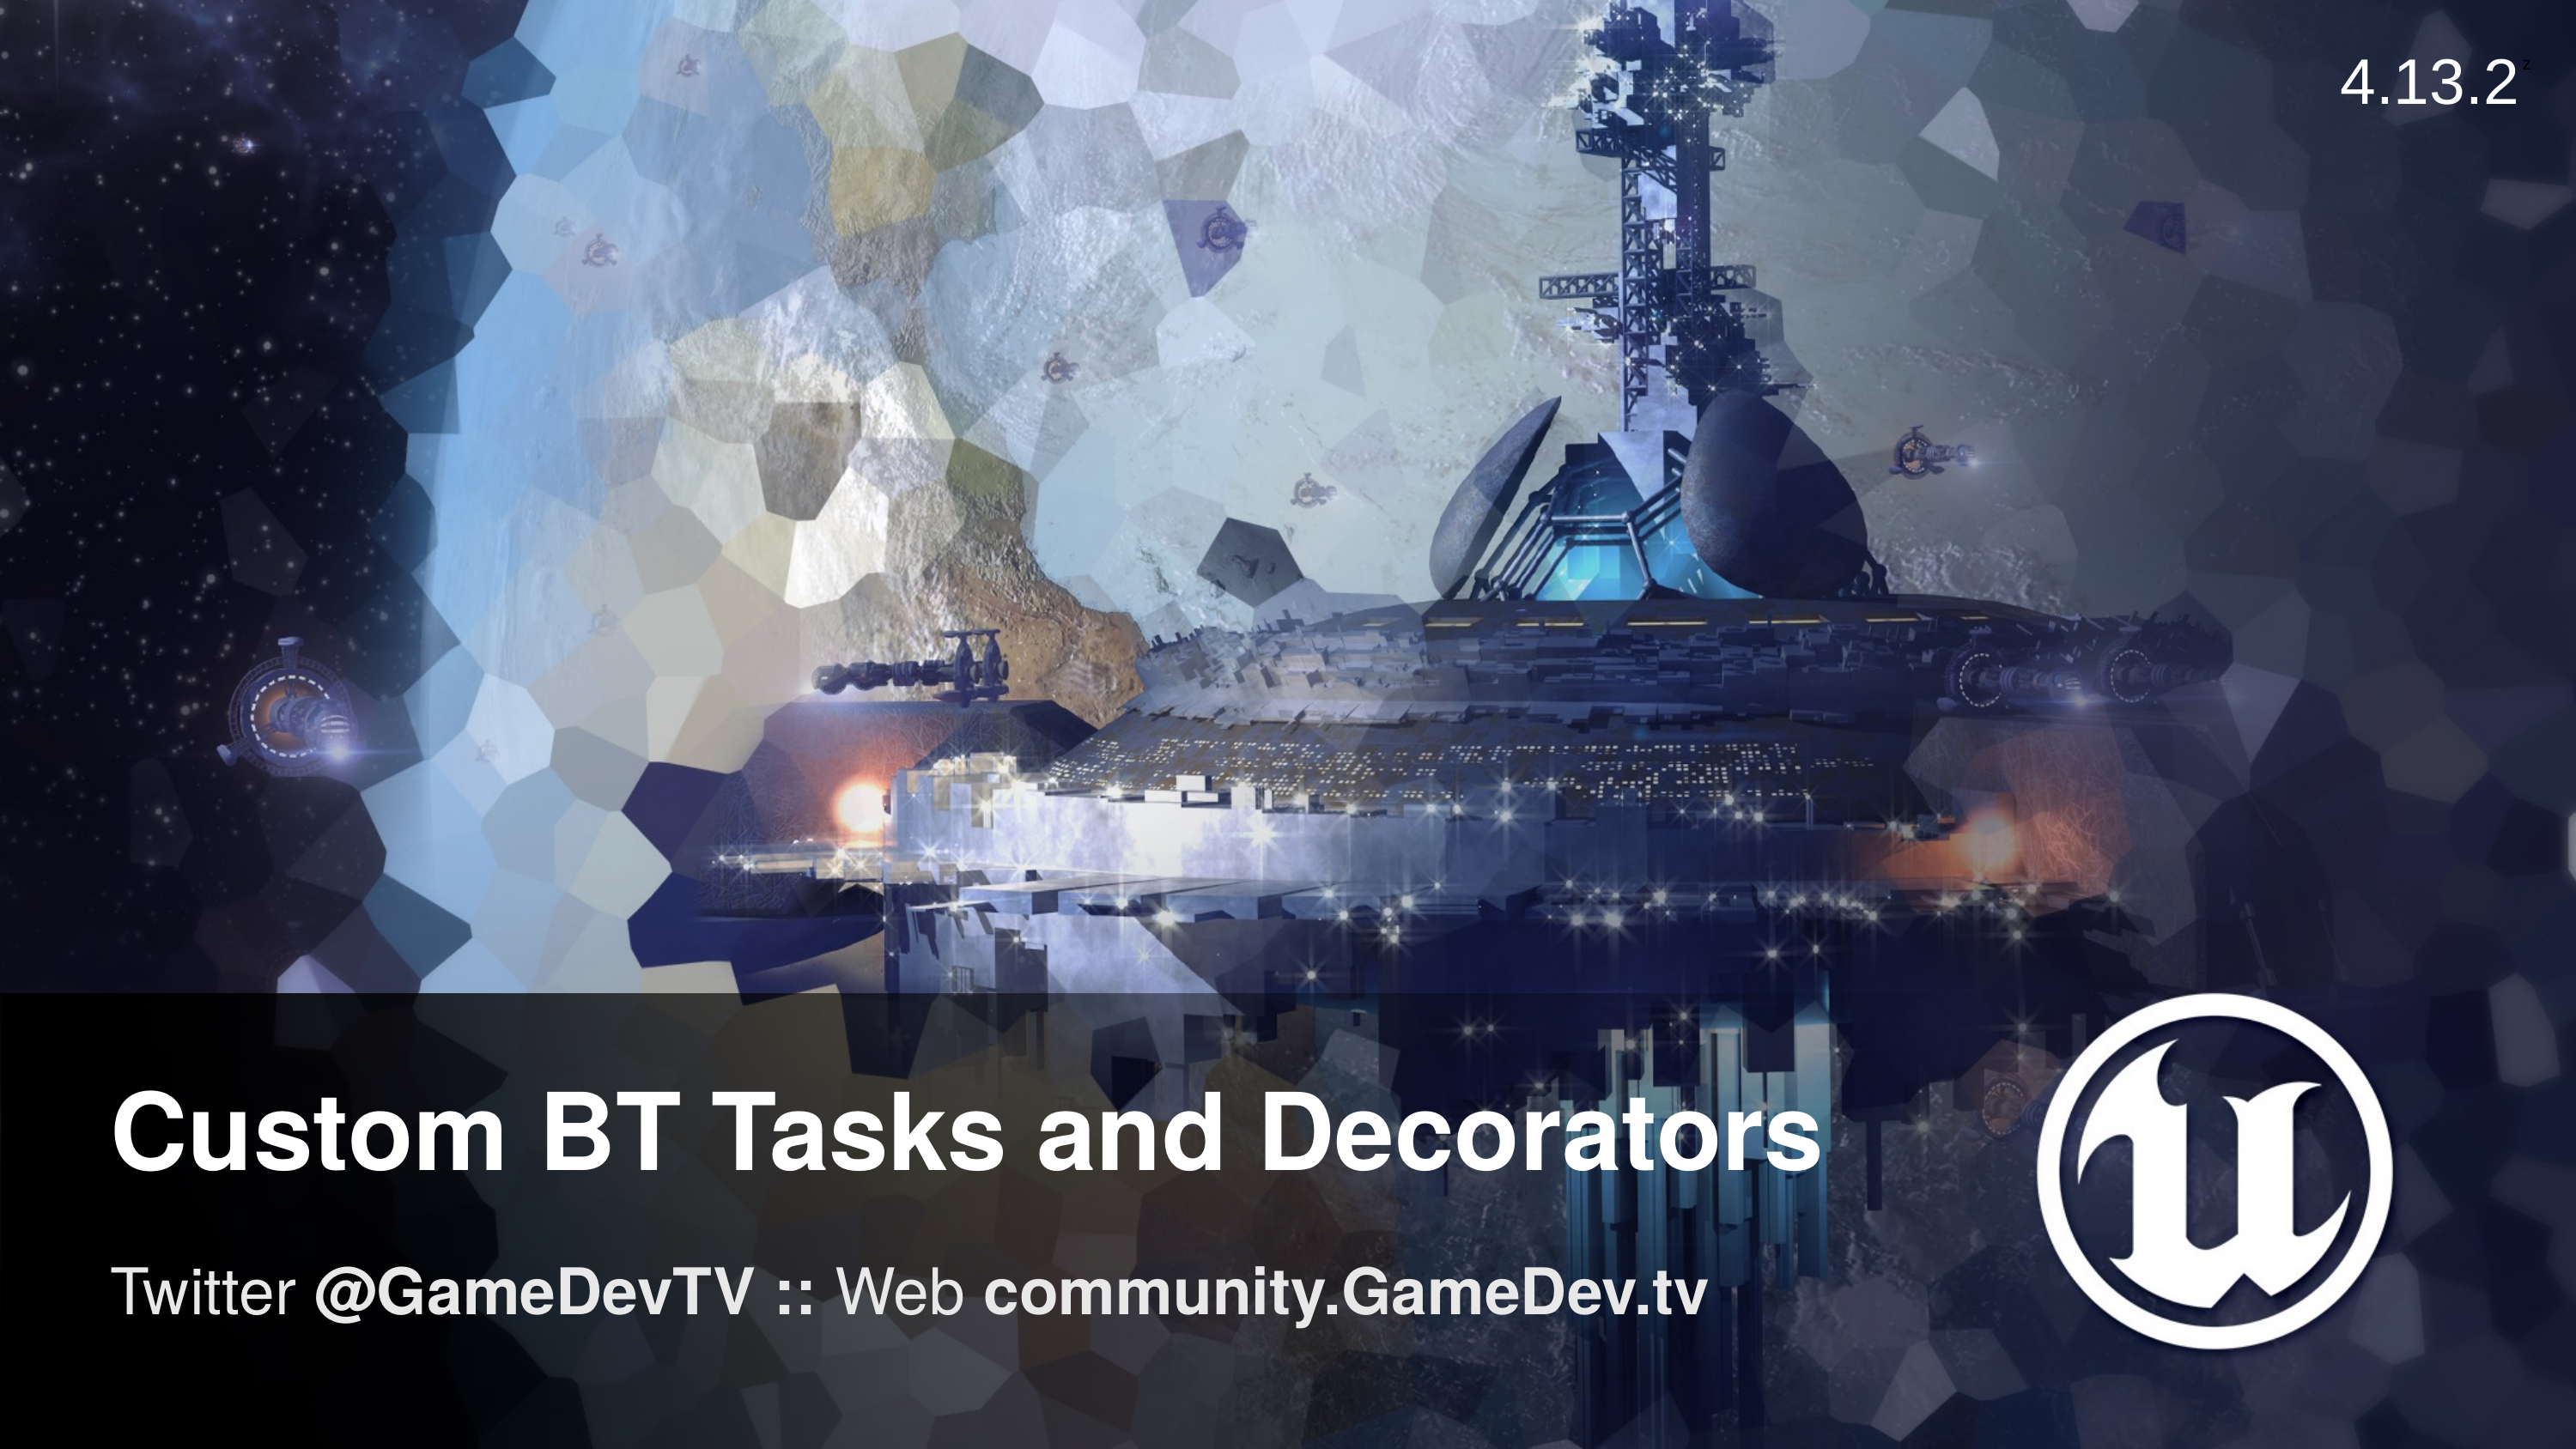

4.13.2
# Custom BT Tasks and Decorators